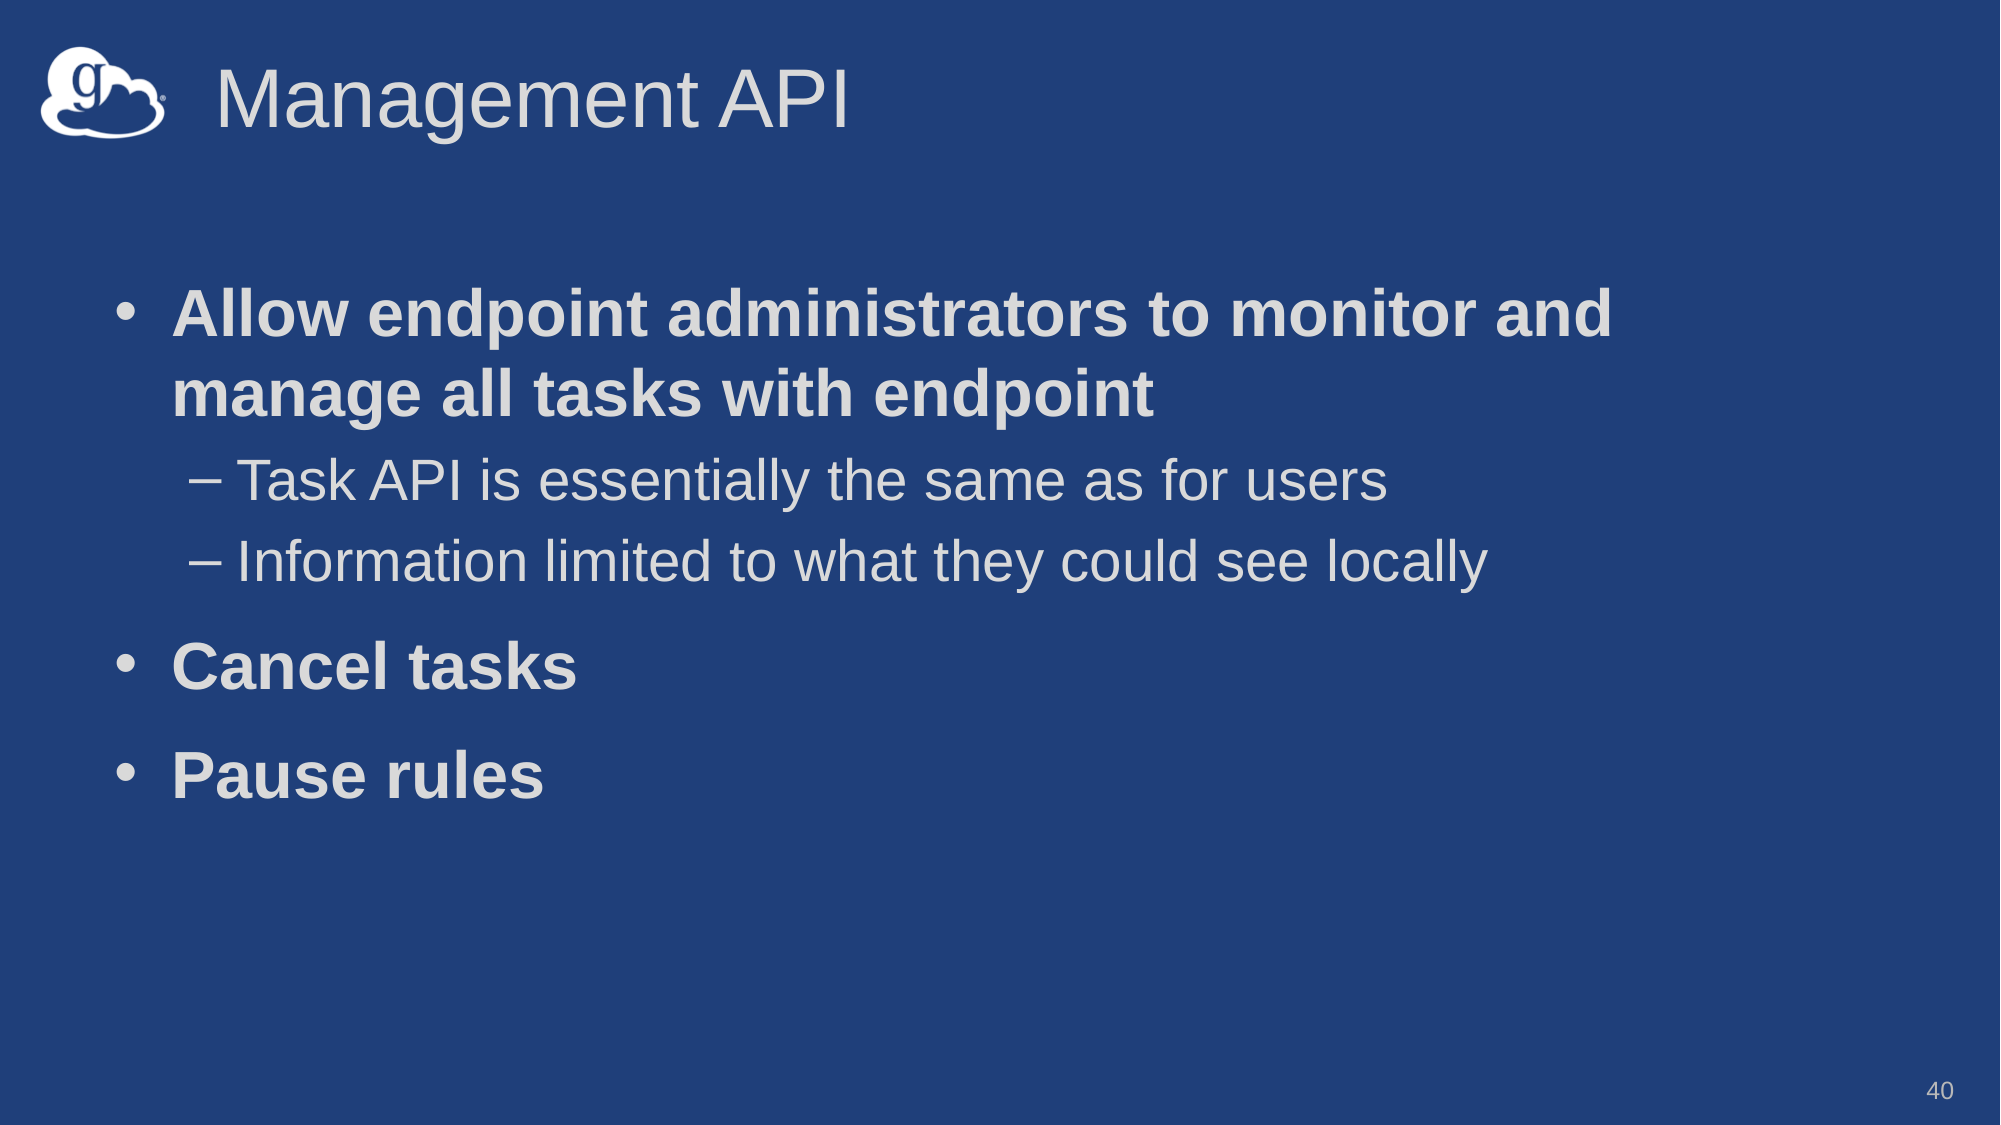

# Management API
Allow endpoint administrators to monitor and manage all tasks with endpoint
Task API is essentially the same as for users
Information limited to what they could see locally
Cancel tasks
Pause rules
40